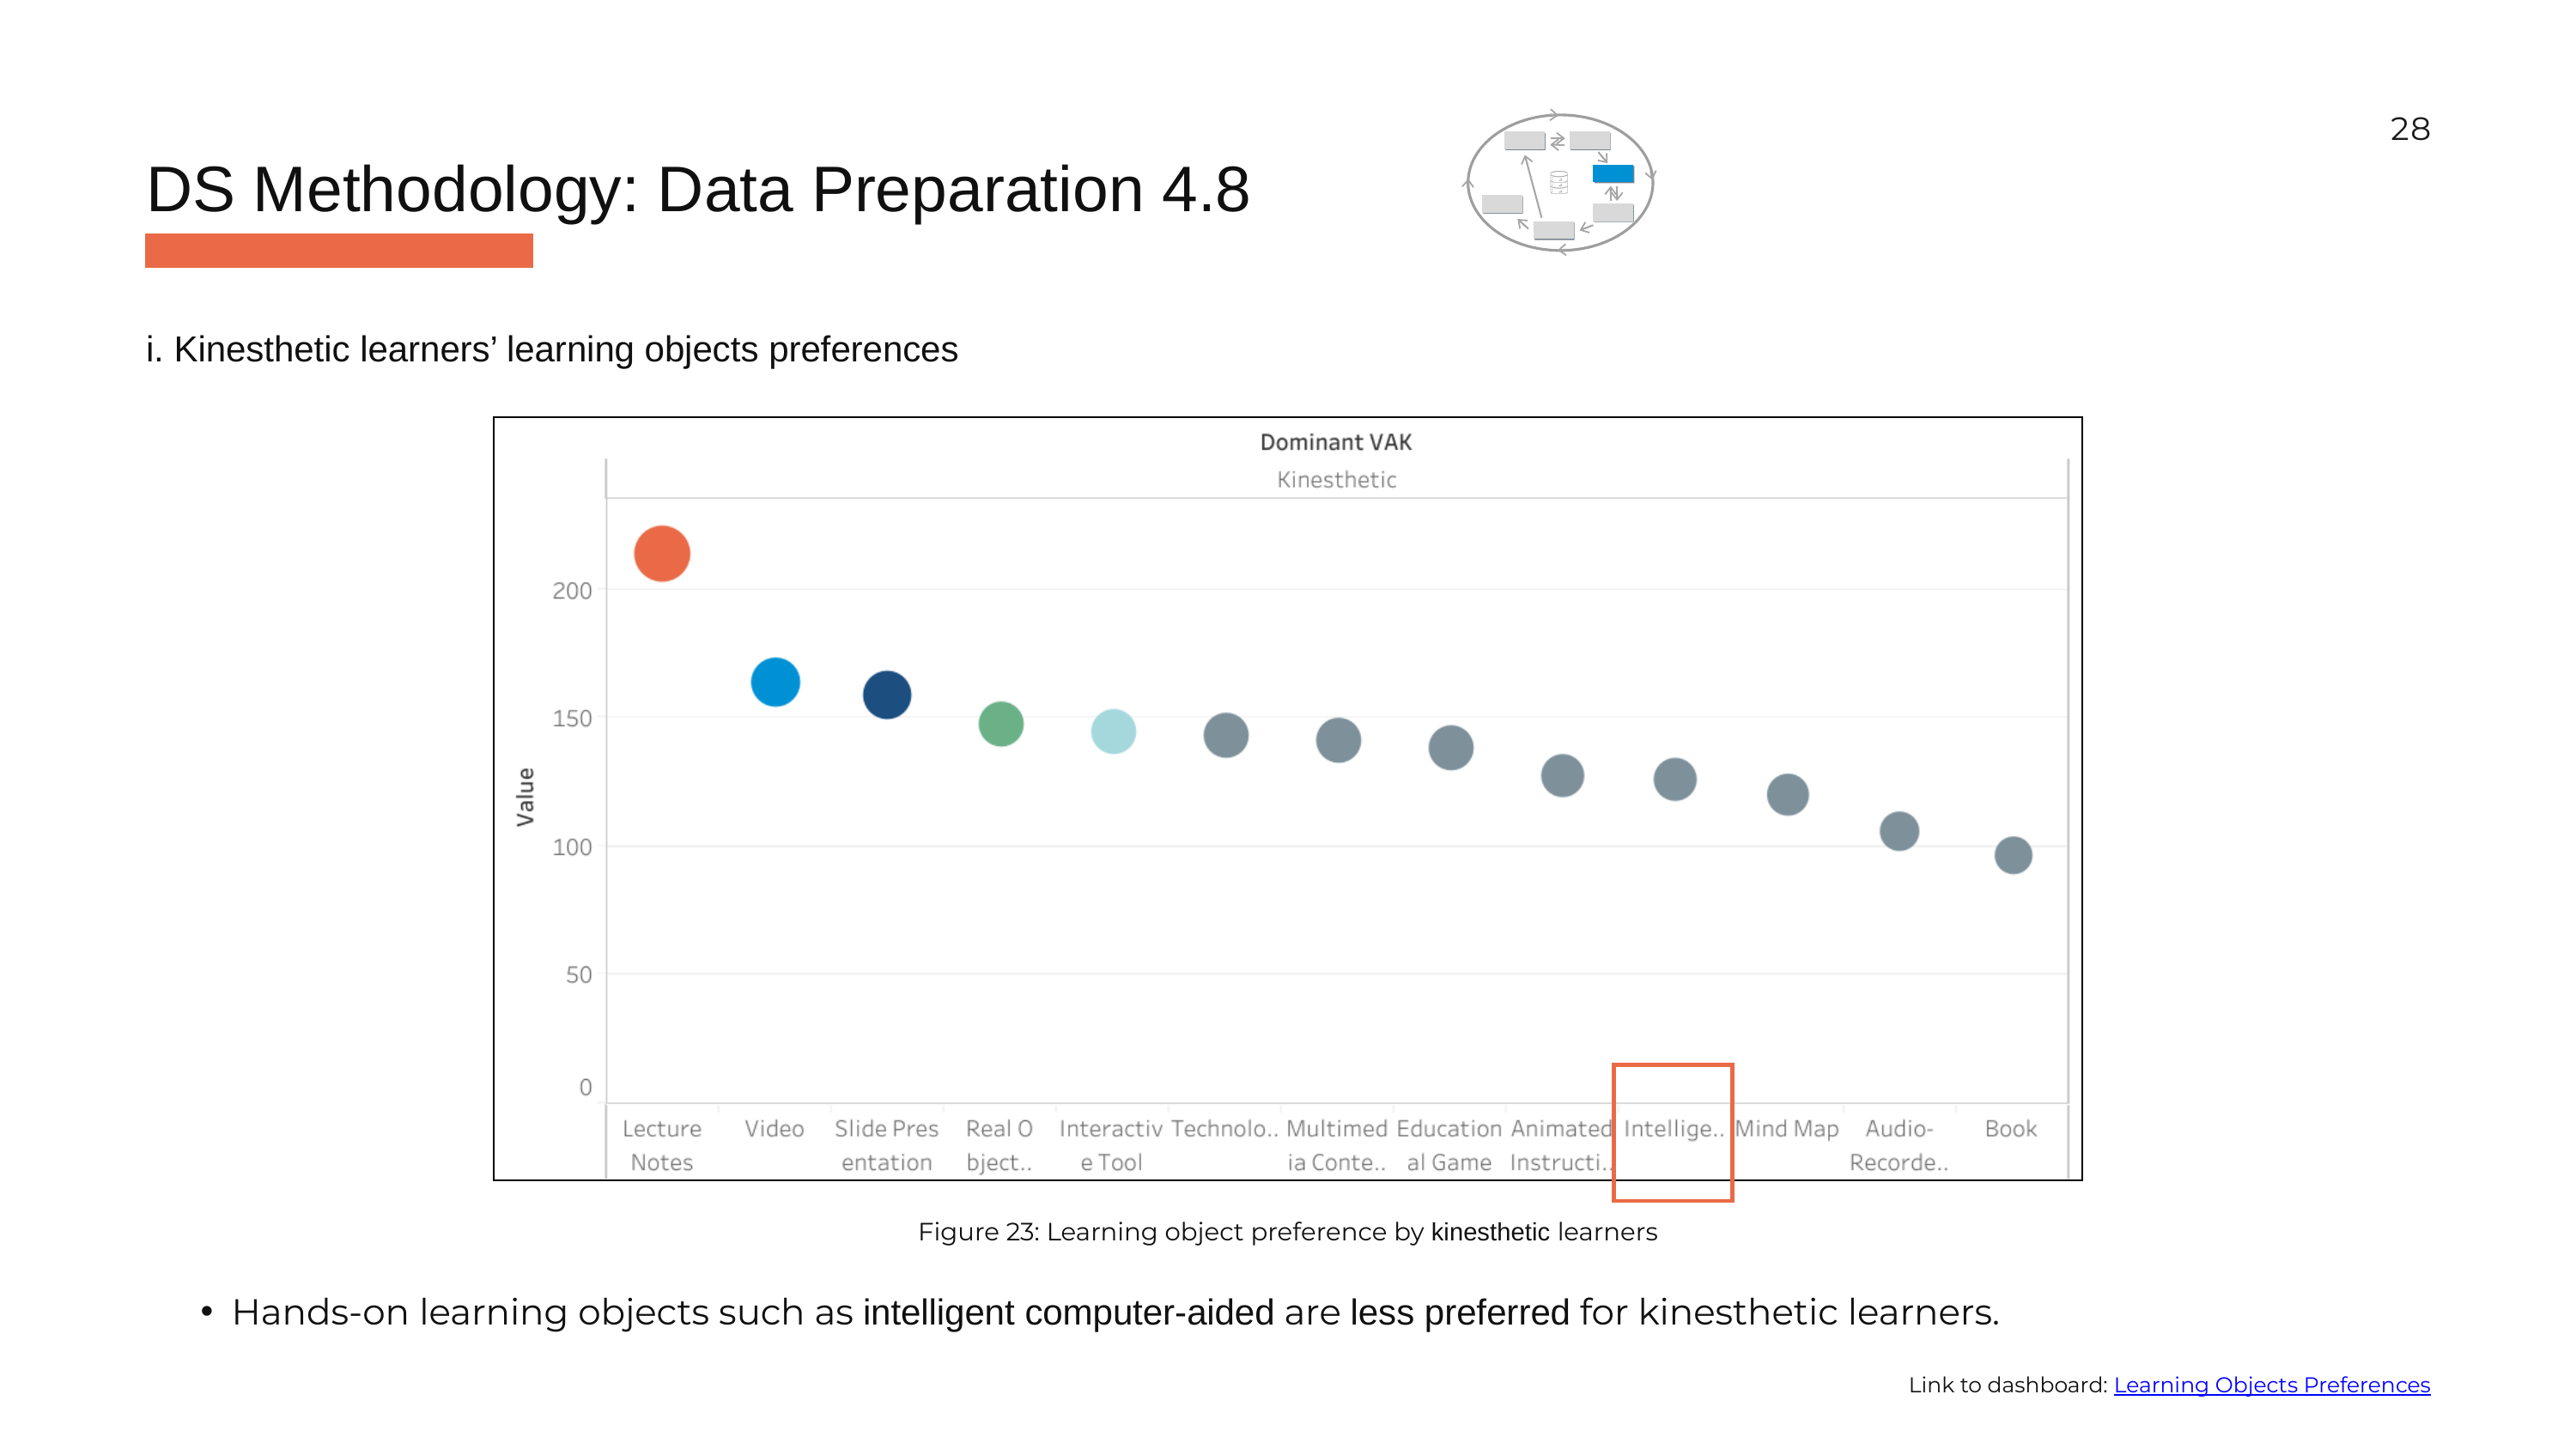

28

DS Methodology: Data Preparation 4.8

i. Kinesthetic learners’ learning objects preferences

Figure 23: Learning object preference by kinesthetic learners
Hands-on learning objects such as intelligent computer-aided are less preferred for kinesthetic learners.
Link to dashboard: Learning Objects Preferences